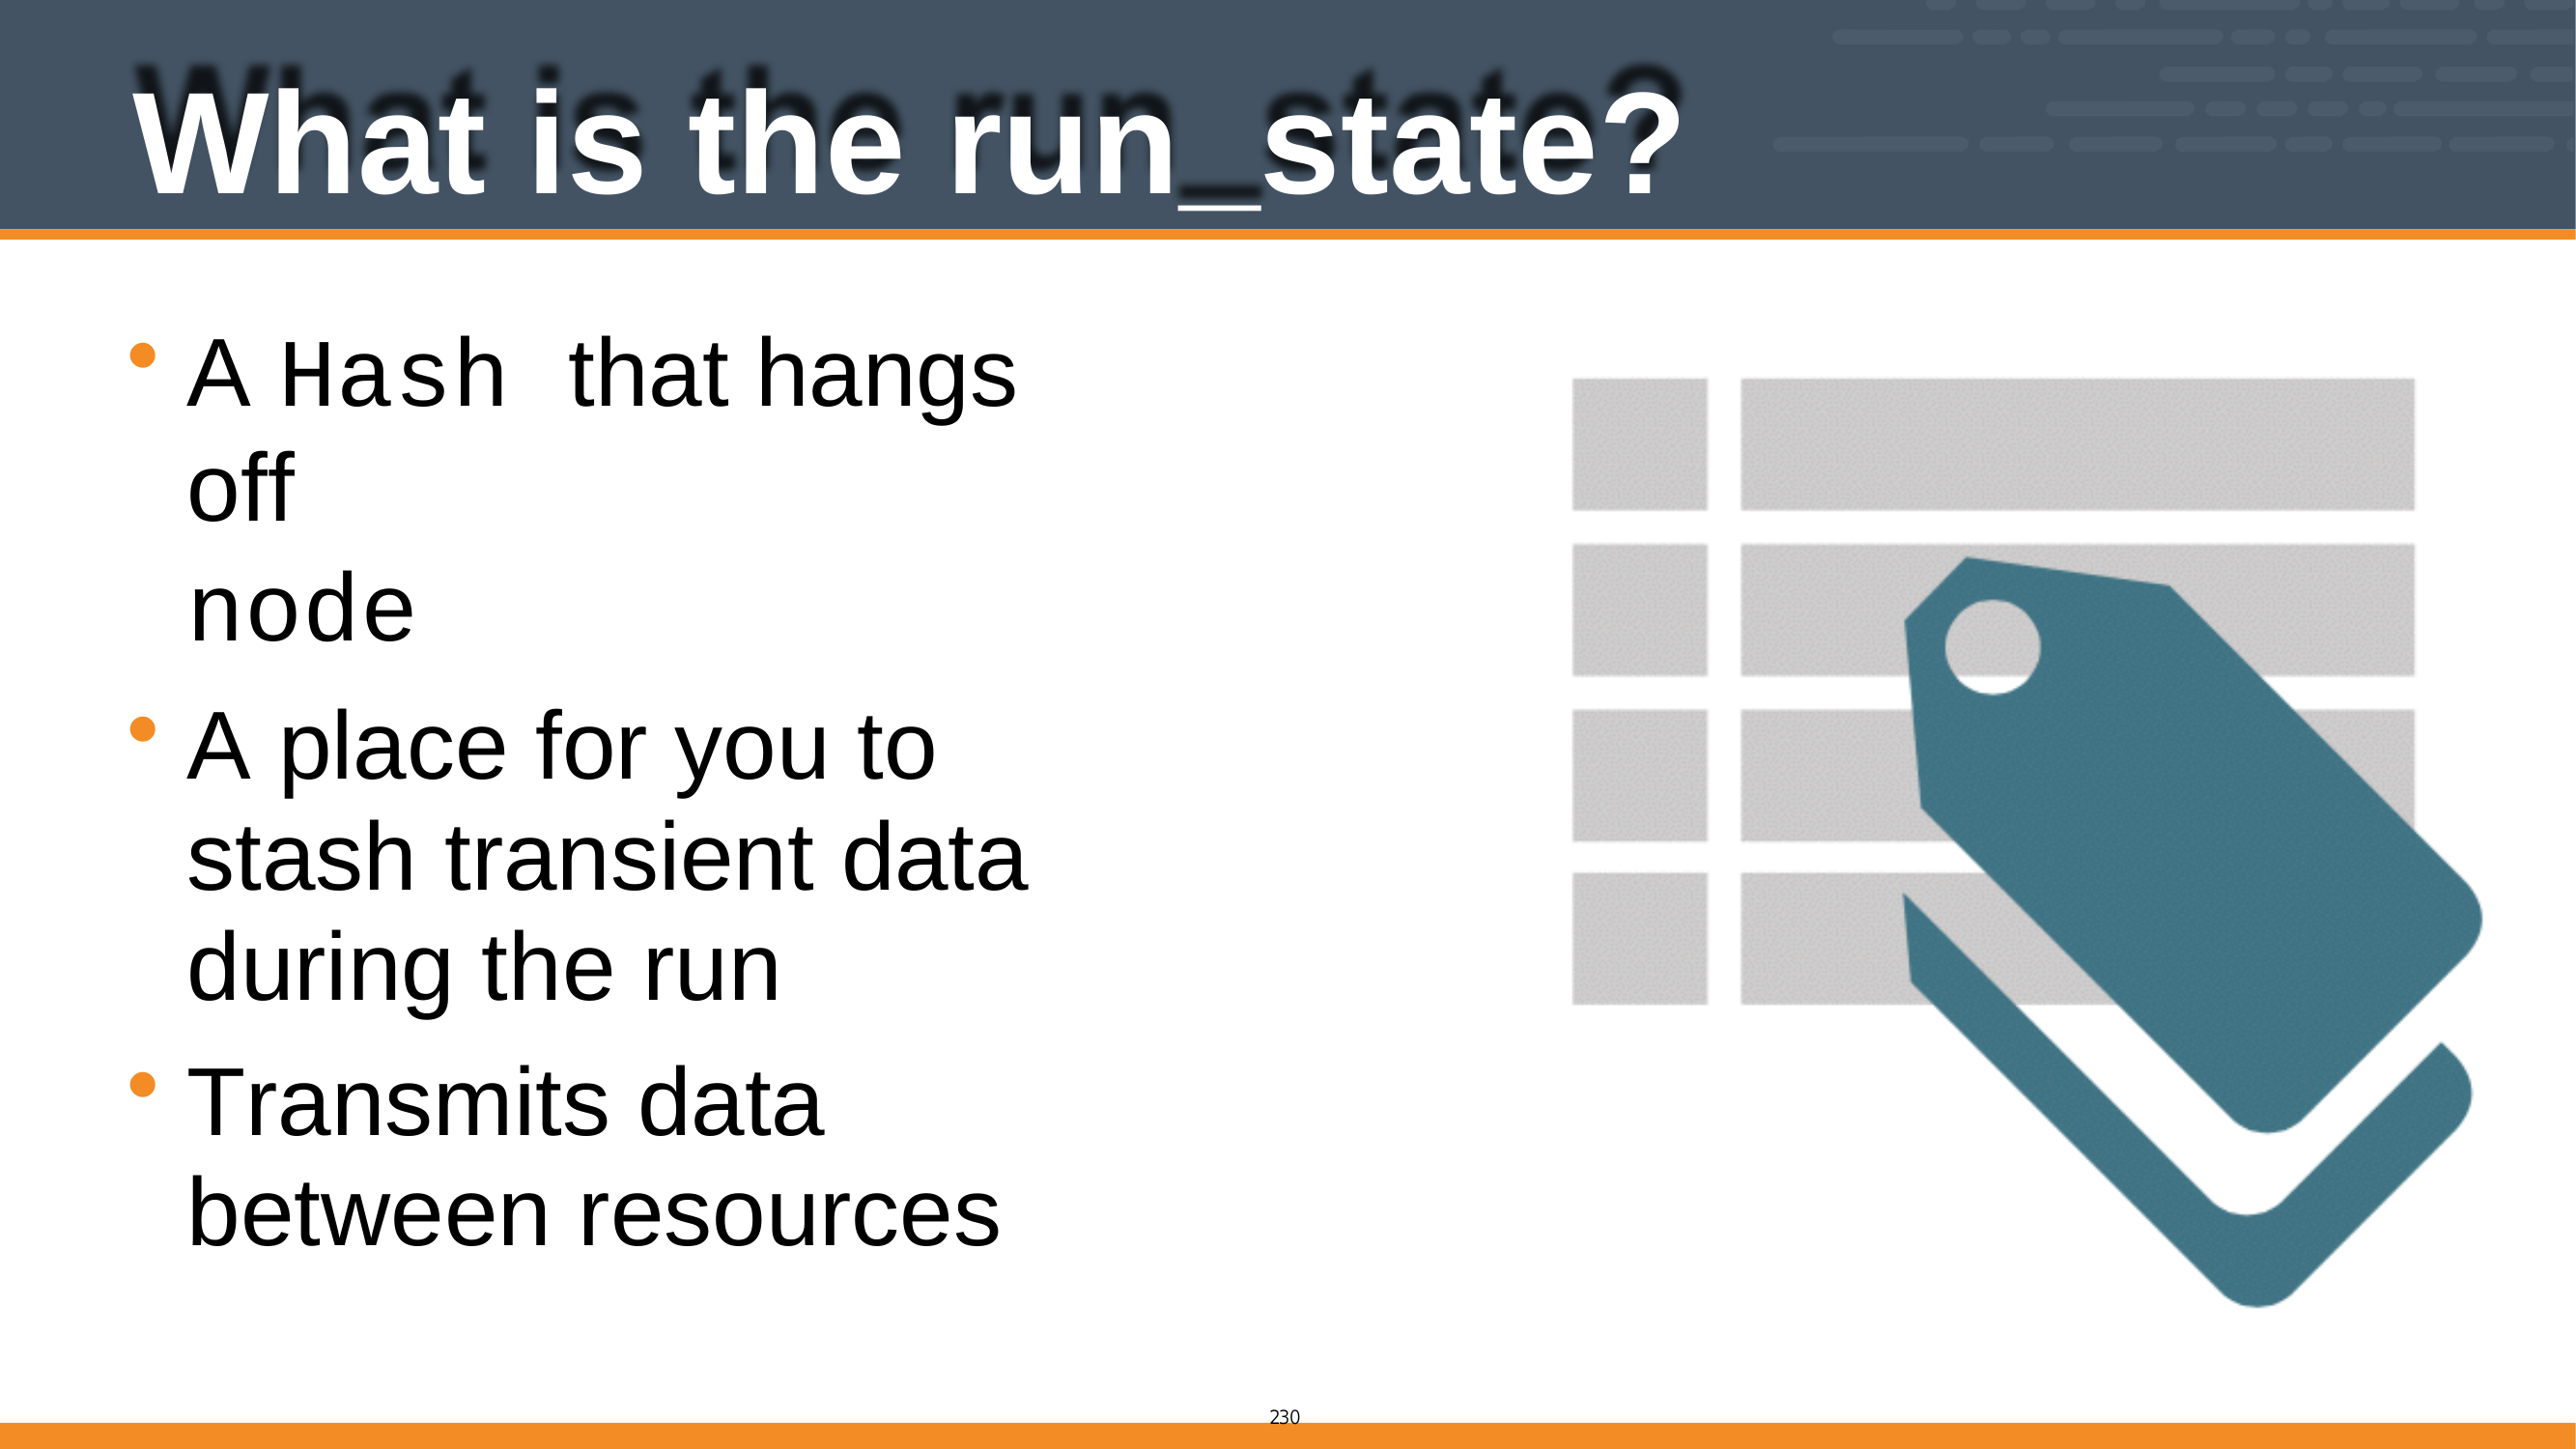

# What is the run_state?

A Hash that hangs off
node
A place for you to stash transient data during the run
Transmits data between resources
230